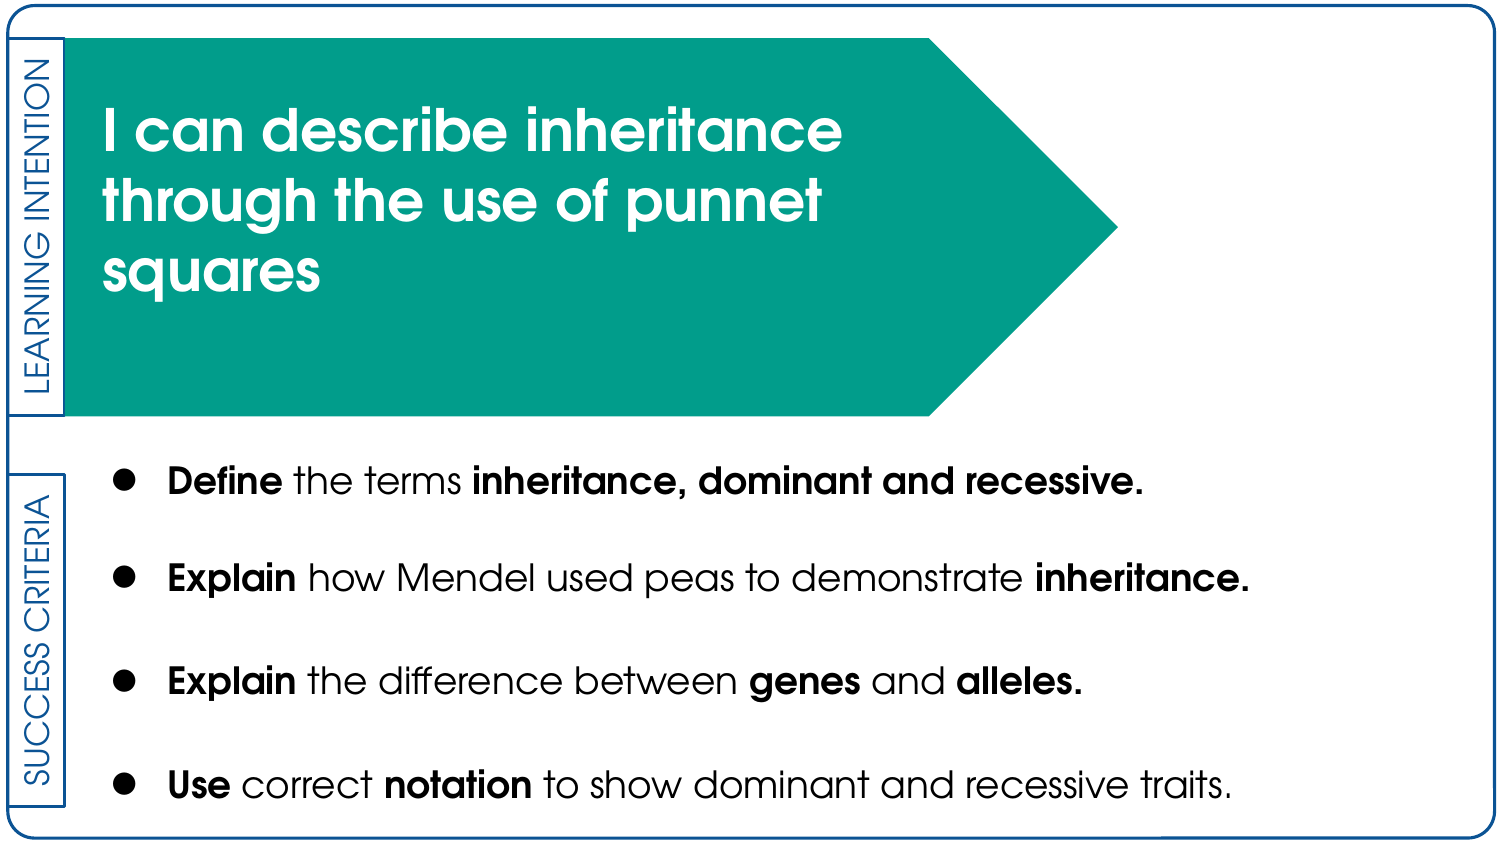

# I can describe inheritance through the use of punnet squares
Define the terms inheritance, dominant and recessive.
Explain how Mendel used peas to demonstrate inheritance.

Explain the difference between genes and alleles.
Use correct notation to show dominant and recessive traits.